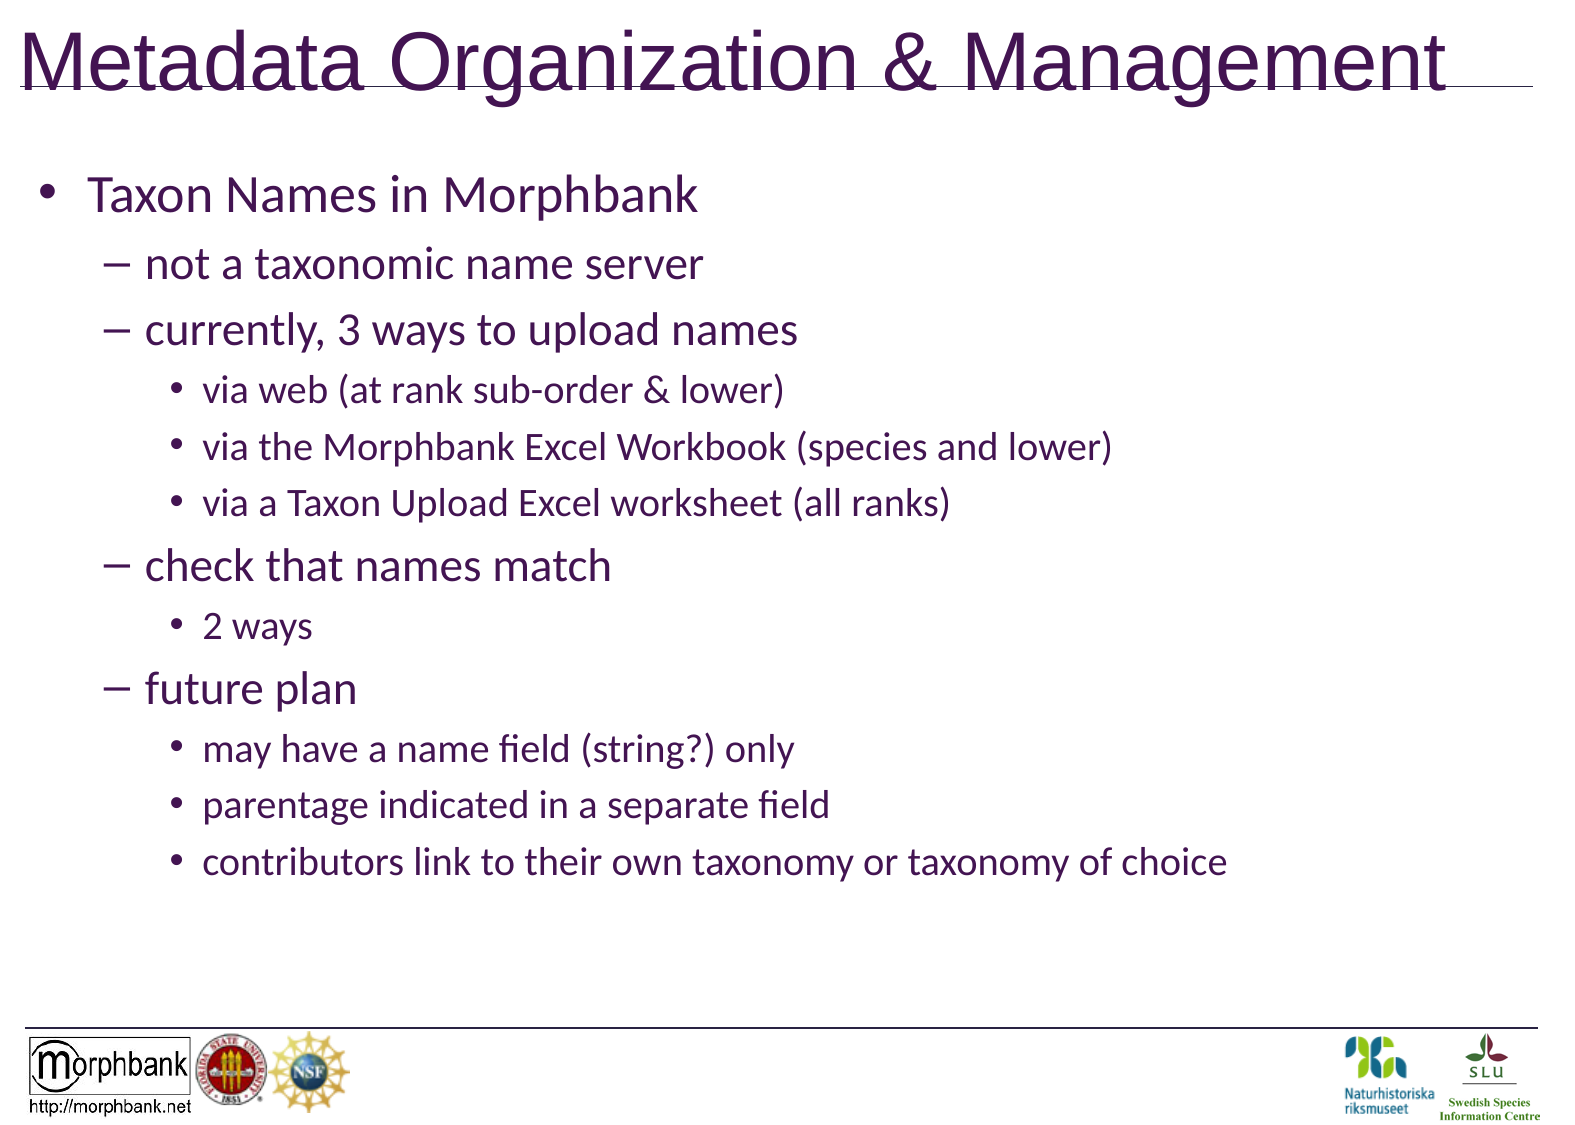

# Metadata Organization & Management
Taxon Names in Morphbank
not a taxonomic name server
currently, 3 ways to upload names
via web (at rank sub-order & lower)
via the Morphbank Excel Workbook (species and lower)
via a Taxon Upload Excel worksheet (all ranks)
check that names match
2 ways
future plan
may have a name field (string?) only
parentage indicated in a separate field
contributors link to their own taxonomy or taxonomy of choice